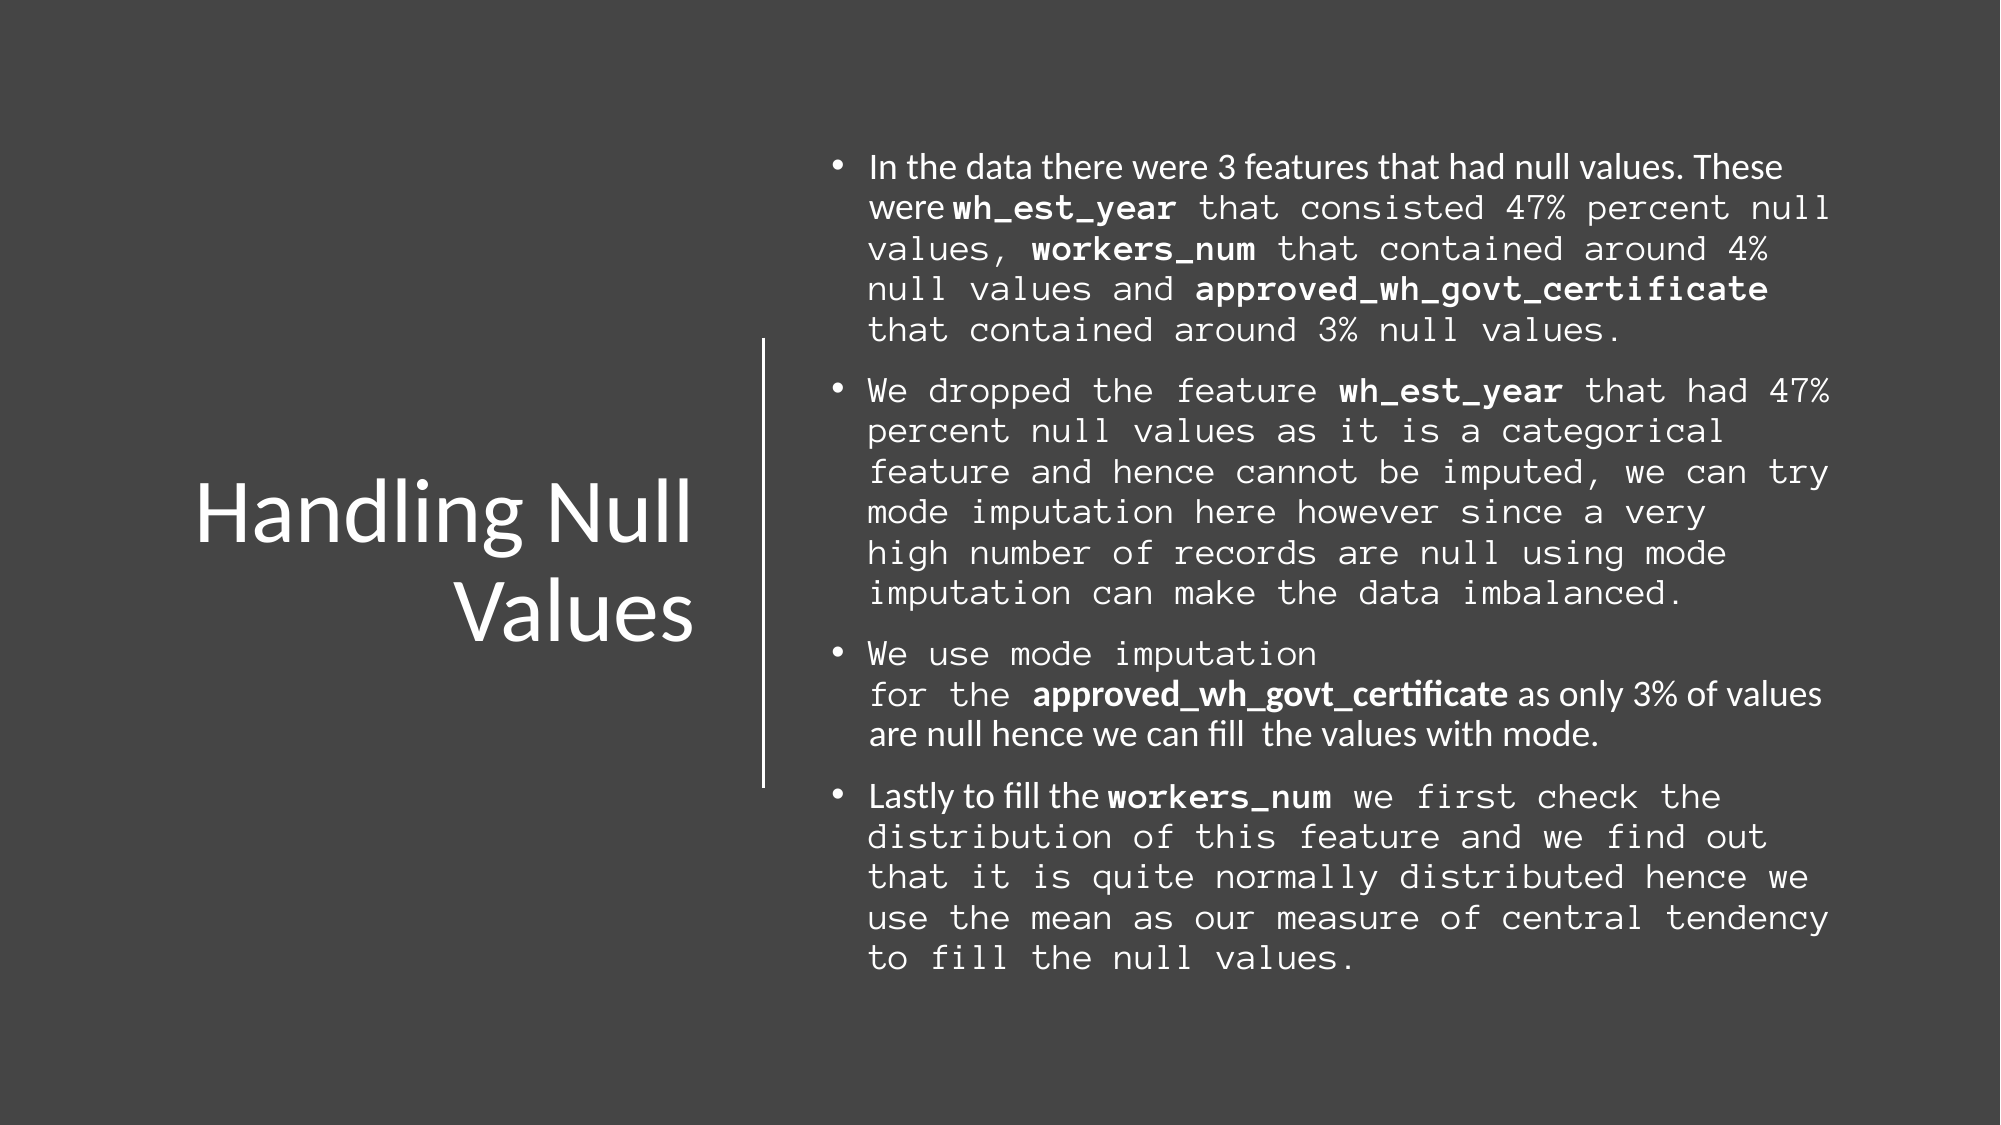

# Handling Null Values
In the data there were 3 features that had null values. These were wh_est_year that consisted 47% percent null values, workers_num that contained around 4% null values and approved_wh_govt_certificate that contained around 3% null values.
We dropped the feature wh_est_year that had 47% percent null values as it is a categorical feature and hence cannot be imputed, we can try mode imputation here however since a very high number of records are null using mode imputation can make the data imbalanced.
We use mode imputation for the approved_wh_govt_certificate as only 3% of values are null hence we can fill  the values with mode.
Lastly to fill the workers_num we first check the distribution of this feature and we find out that it is quite normally distributed hence we use the mean as our measure of central tendency to fill the null values.